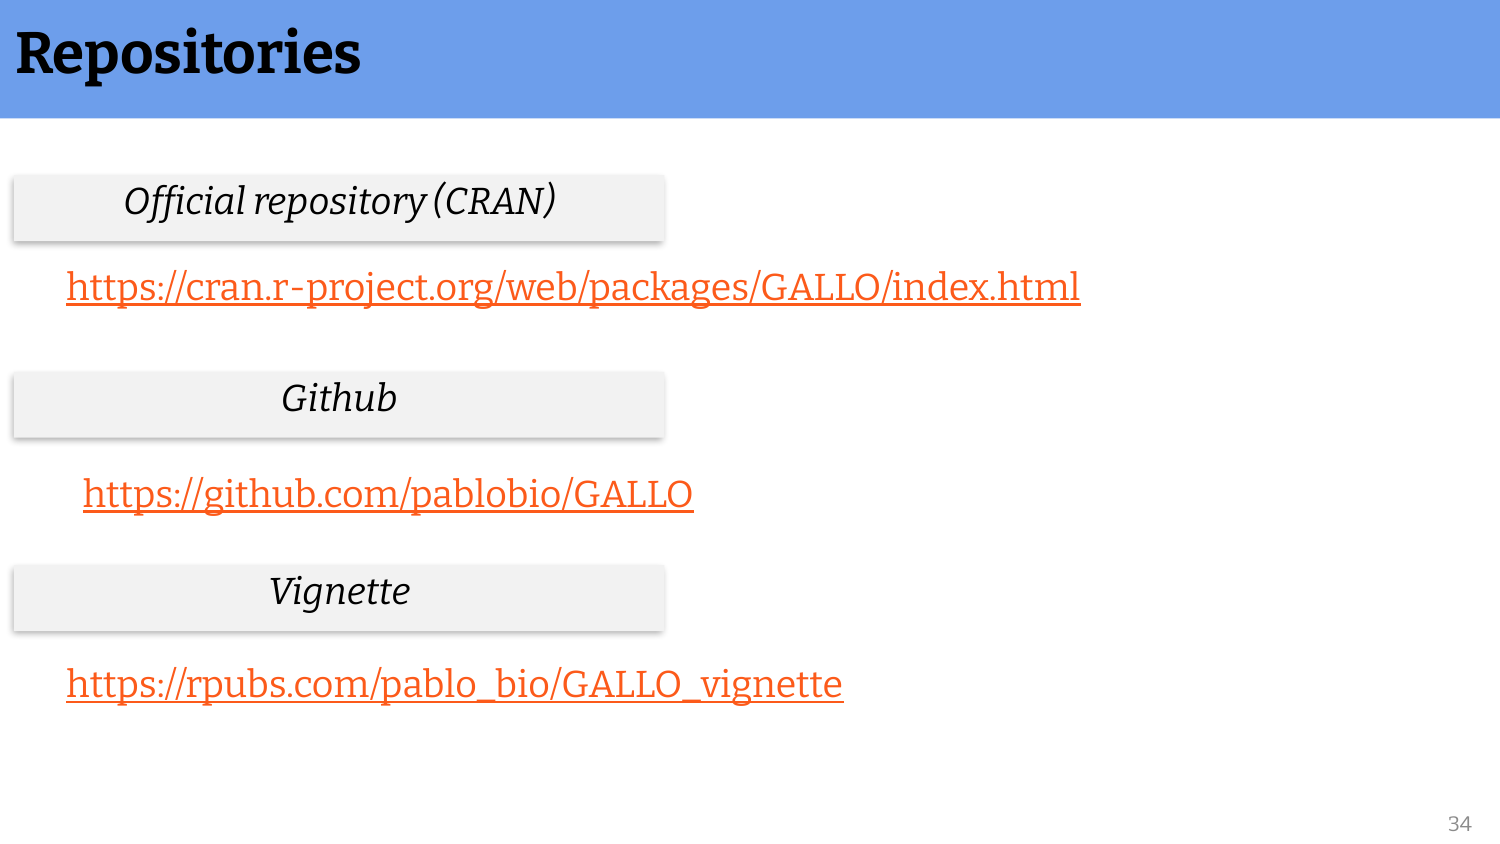

Repositories
Official repository (CRAN)

https://cran.r-project.org/web/packages/GALLO/index.html
Github

https://github.com/pablobio/GALLO
Vignette

https://rpubs.com/pablo_bio/GALLO_vignette
34